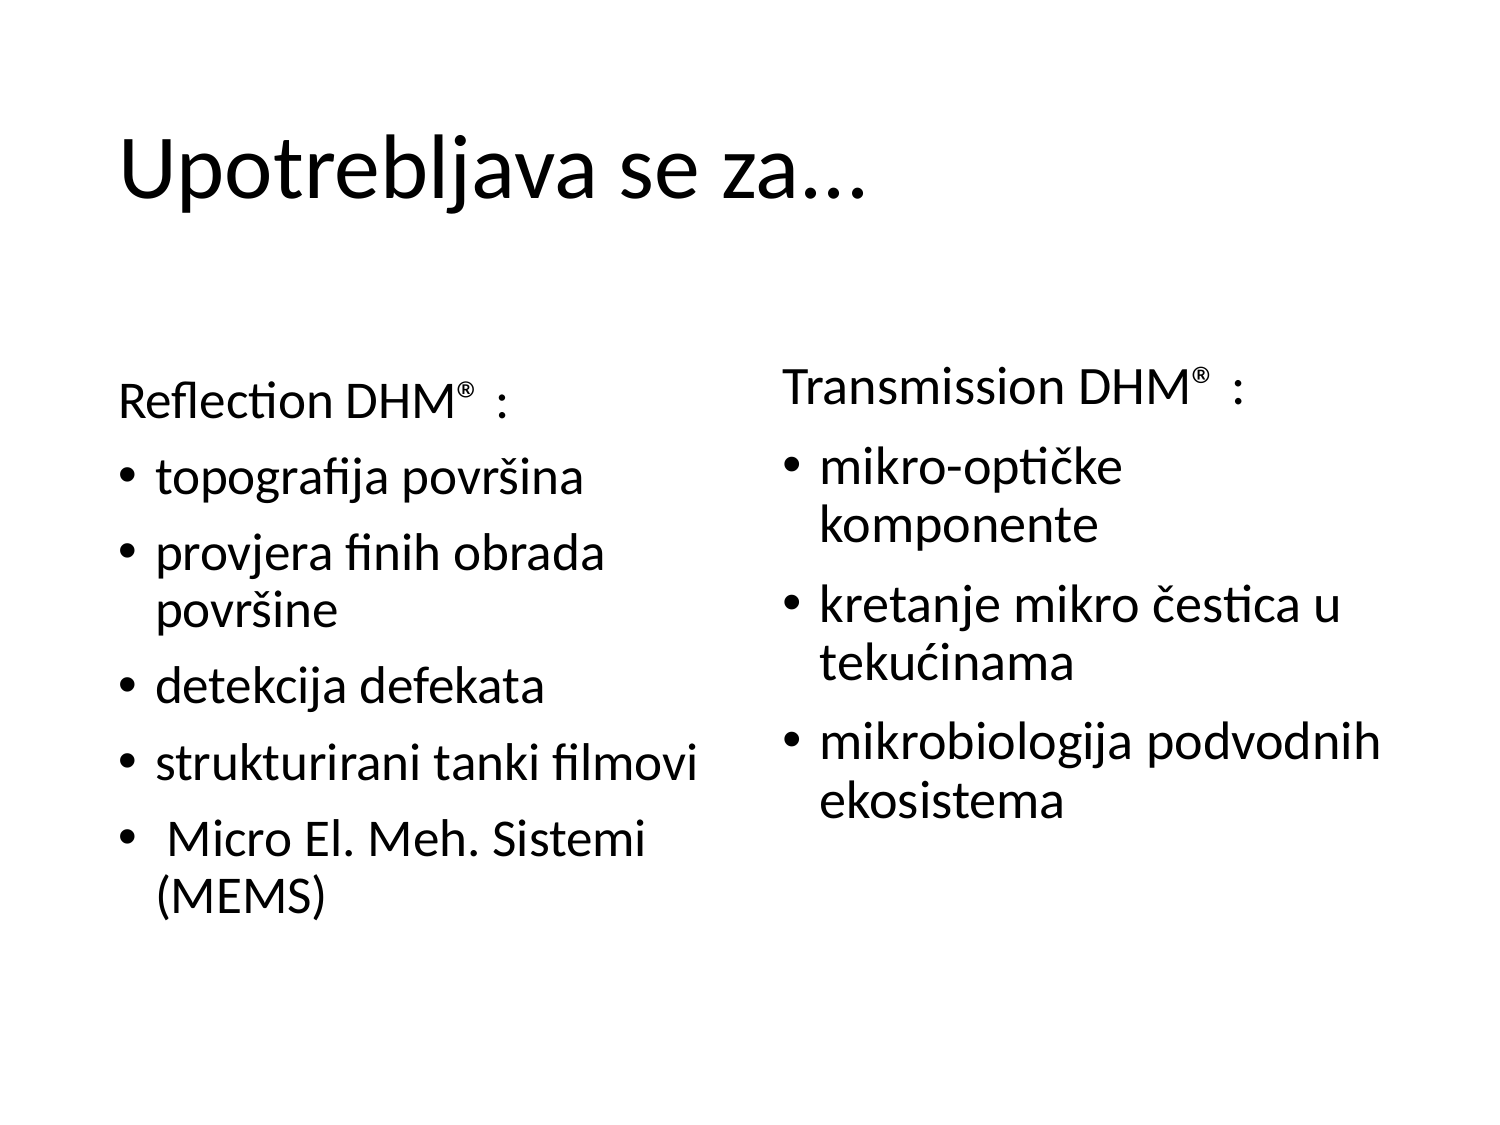

# Upotrebljava se za...
Transmission DHM® :
mikro-optičke komponente
kretanje mikro čestica u tekućinama
mikrobiologija podvodnih ekosistema
Reflection DHM® :
topografija površina
provjera finih obrada površine
detekcija defekata
strukturirani tanki filmovi
 Micro El. Meh. Sistemi (MEMS)